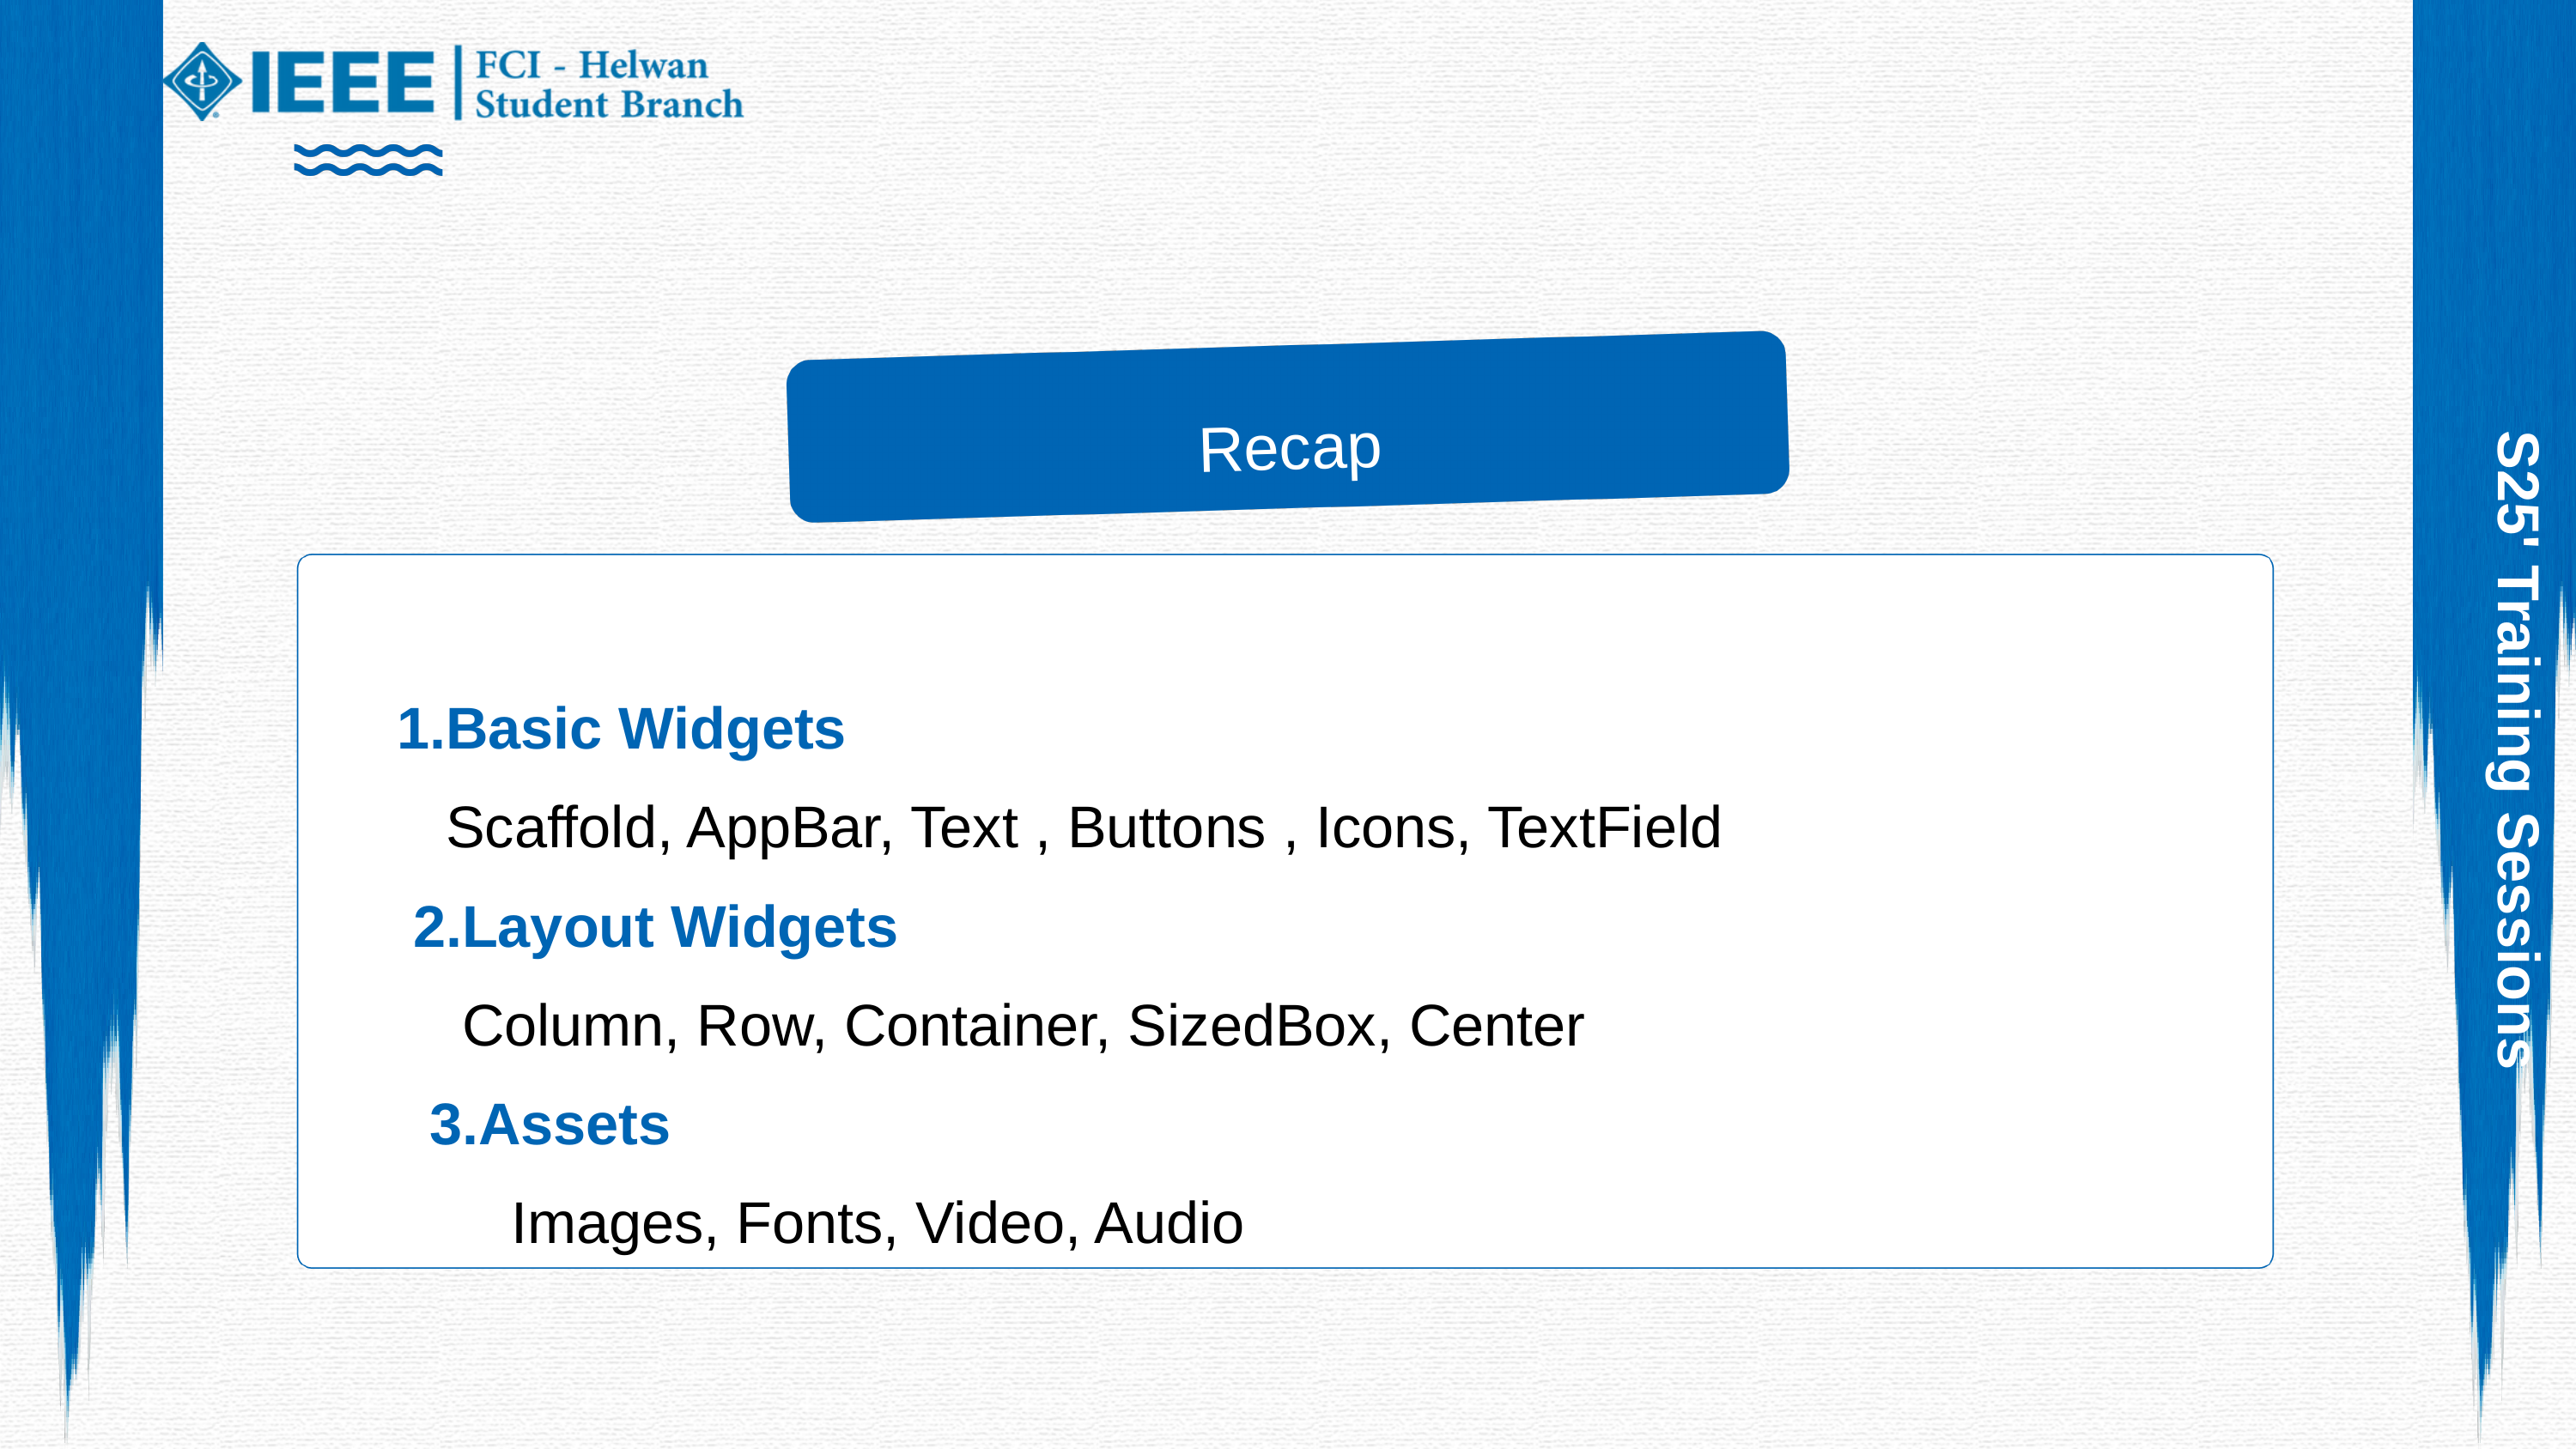

Recap

1.Basic Widgets
   Scaffold, AppBar, Text , Buttons , Icons, TextField
 2.Layout Widgets
    Column, Row, Container, SizedBox, Center
  3.Assets
       Images, Fonts, Video, Audio
S25' Training Sessions